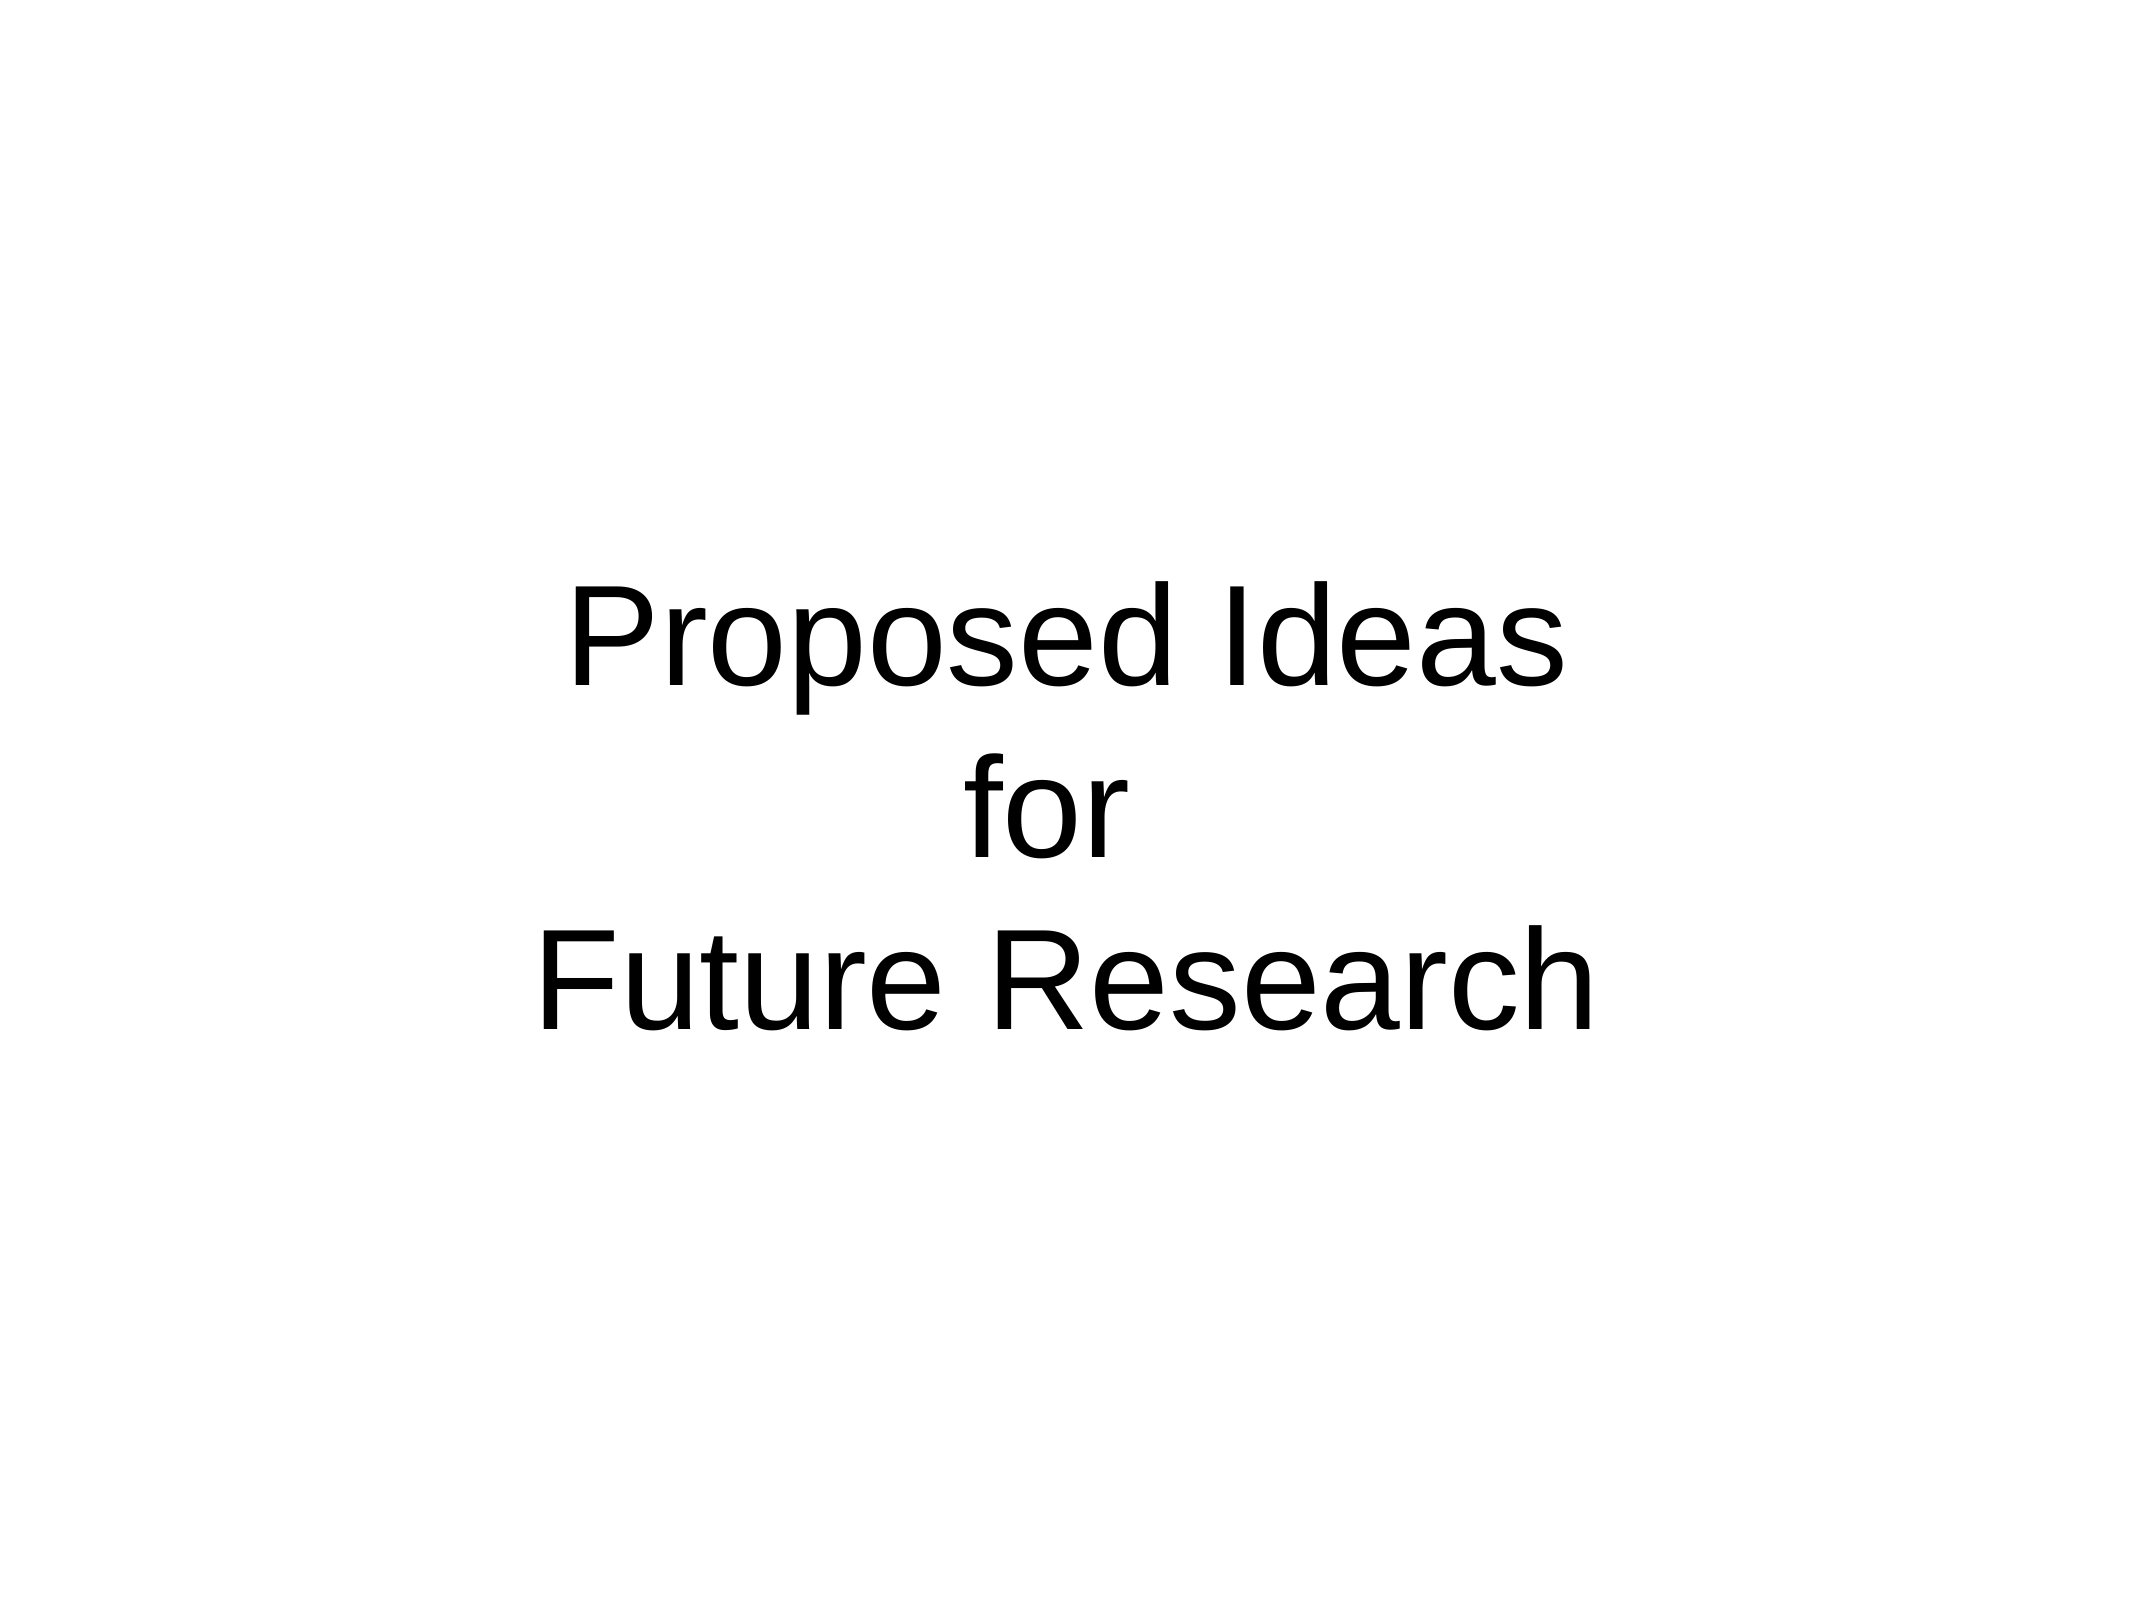

# Proposed Ideas
for
Future Research
18